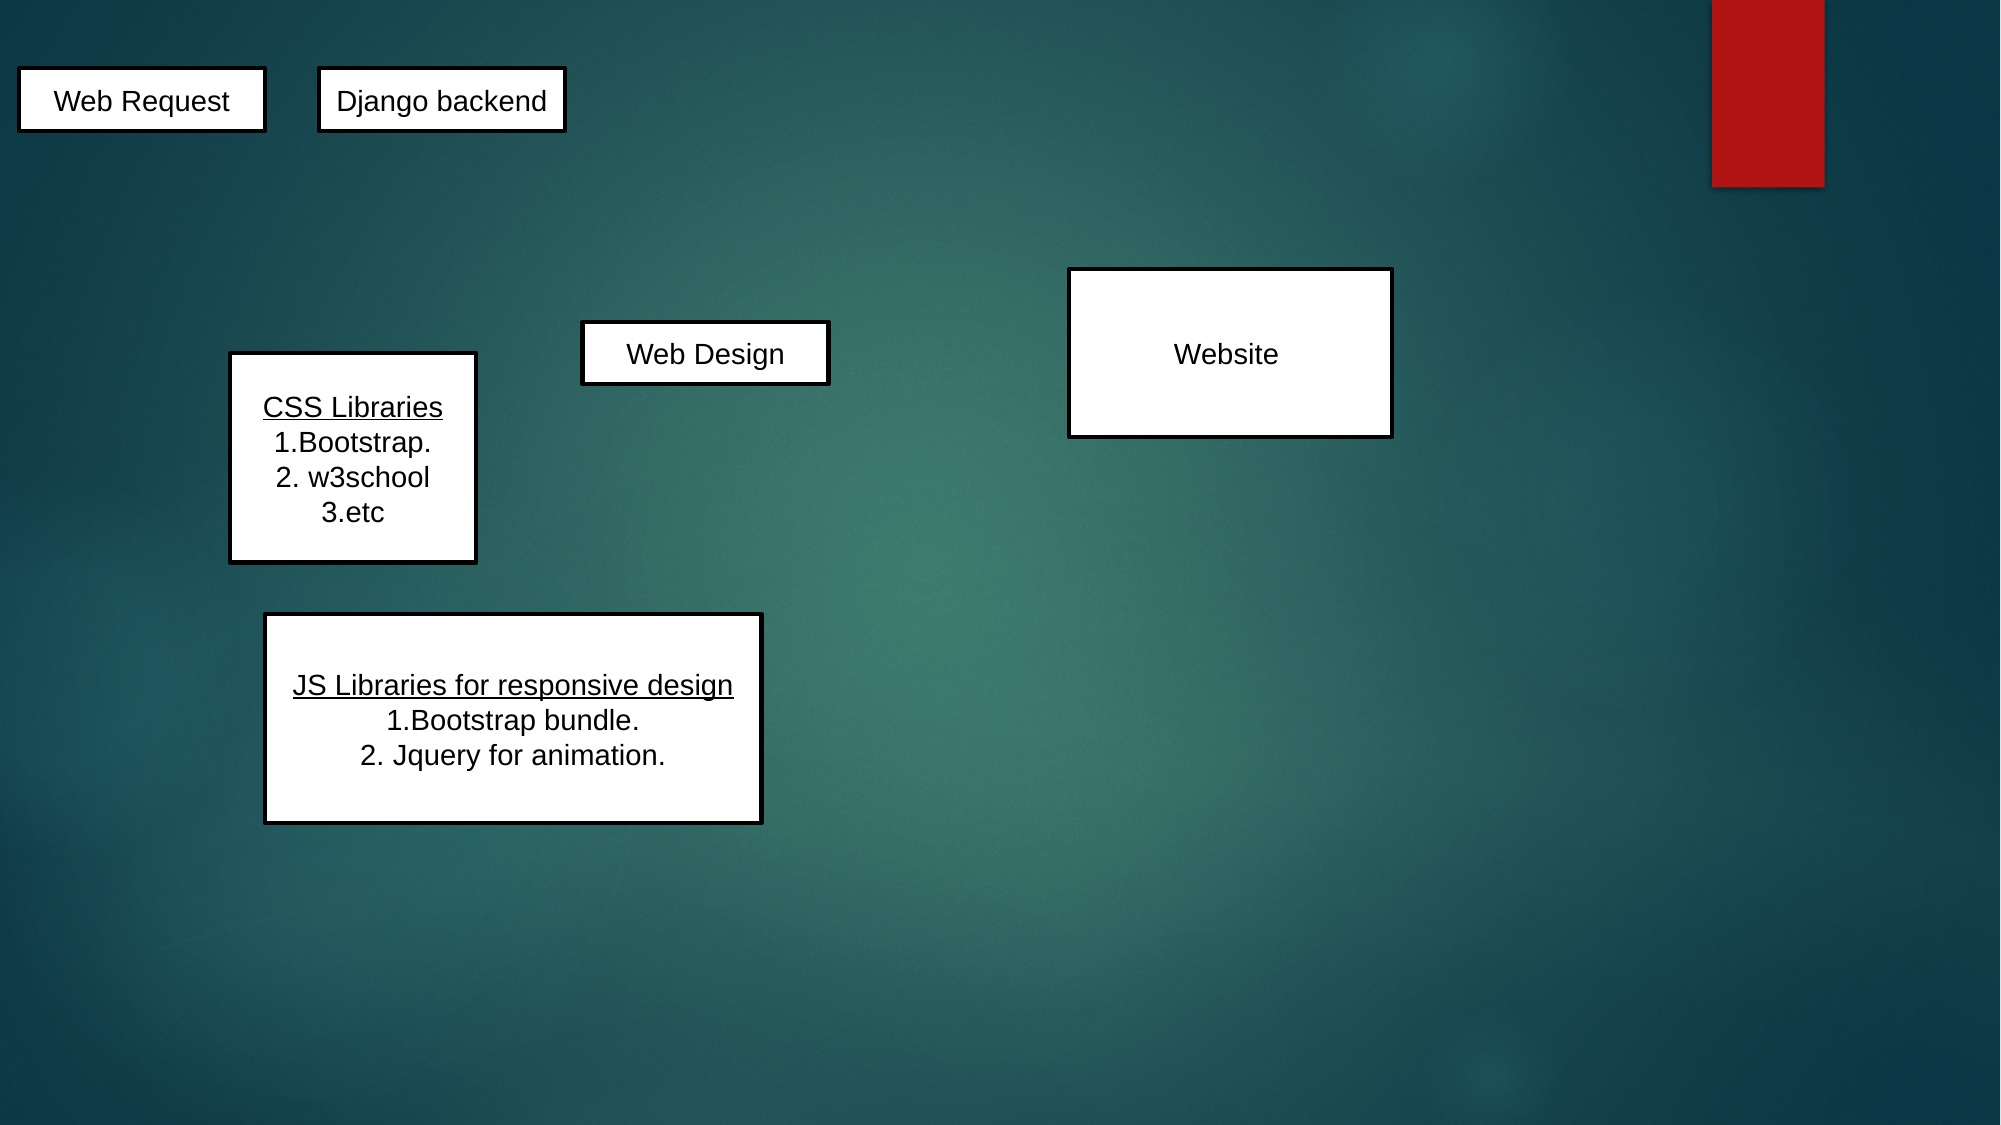

Web Request
Django backend
Website
Web Design
CSS Libraries
1.Bootstrap.
2. w3school
3.etc
JS Libraries for responsive design
1.Bootstrap bundle.
2. Jquery for animation.